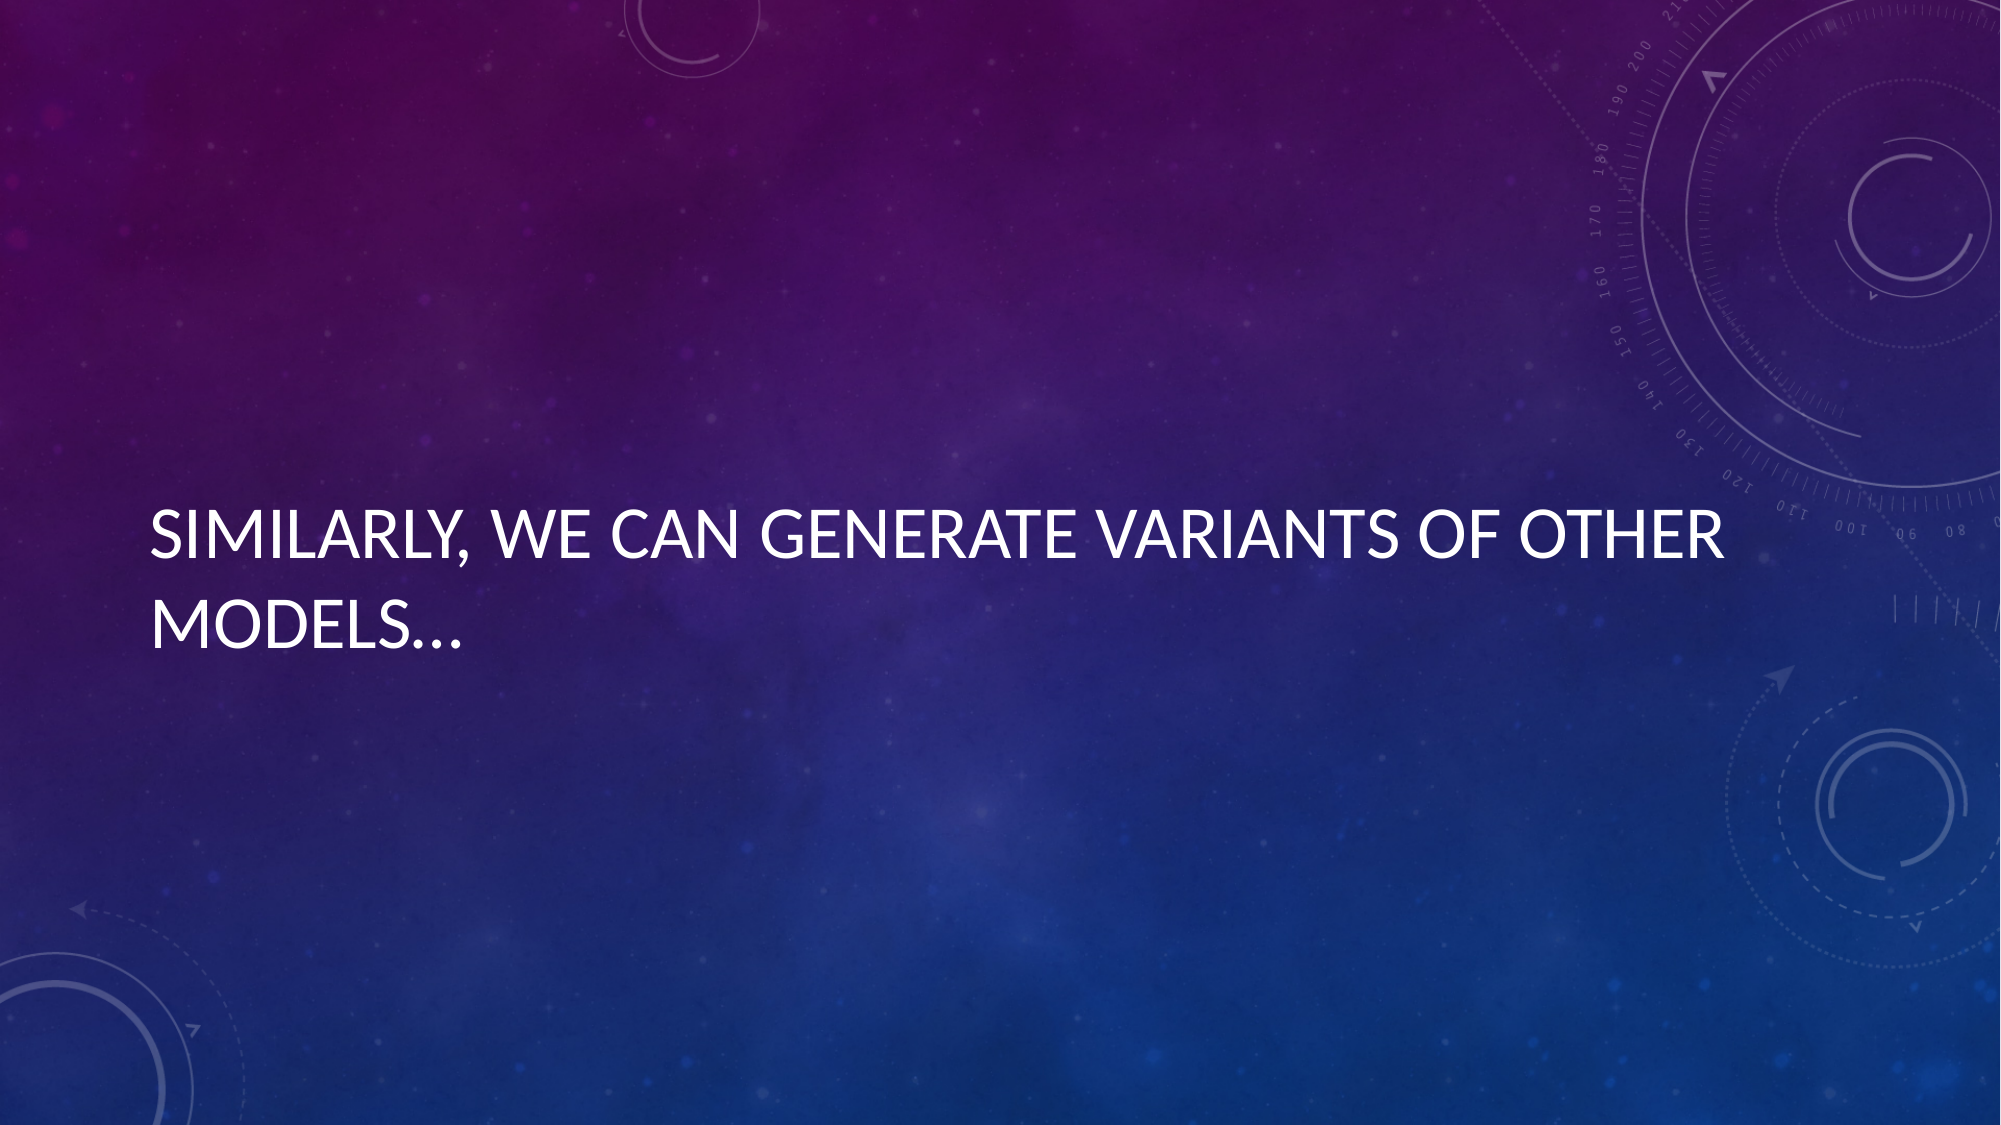

# Similarly, we can generate variants of other models…